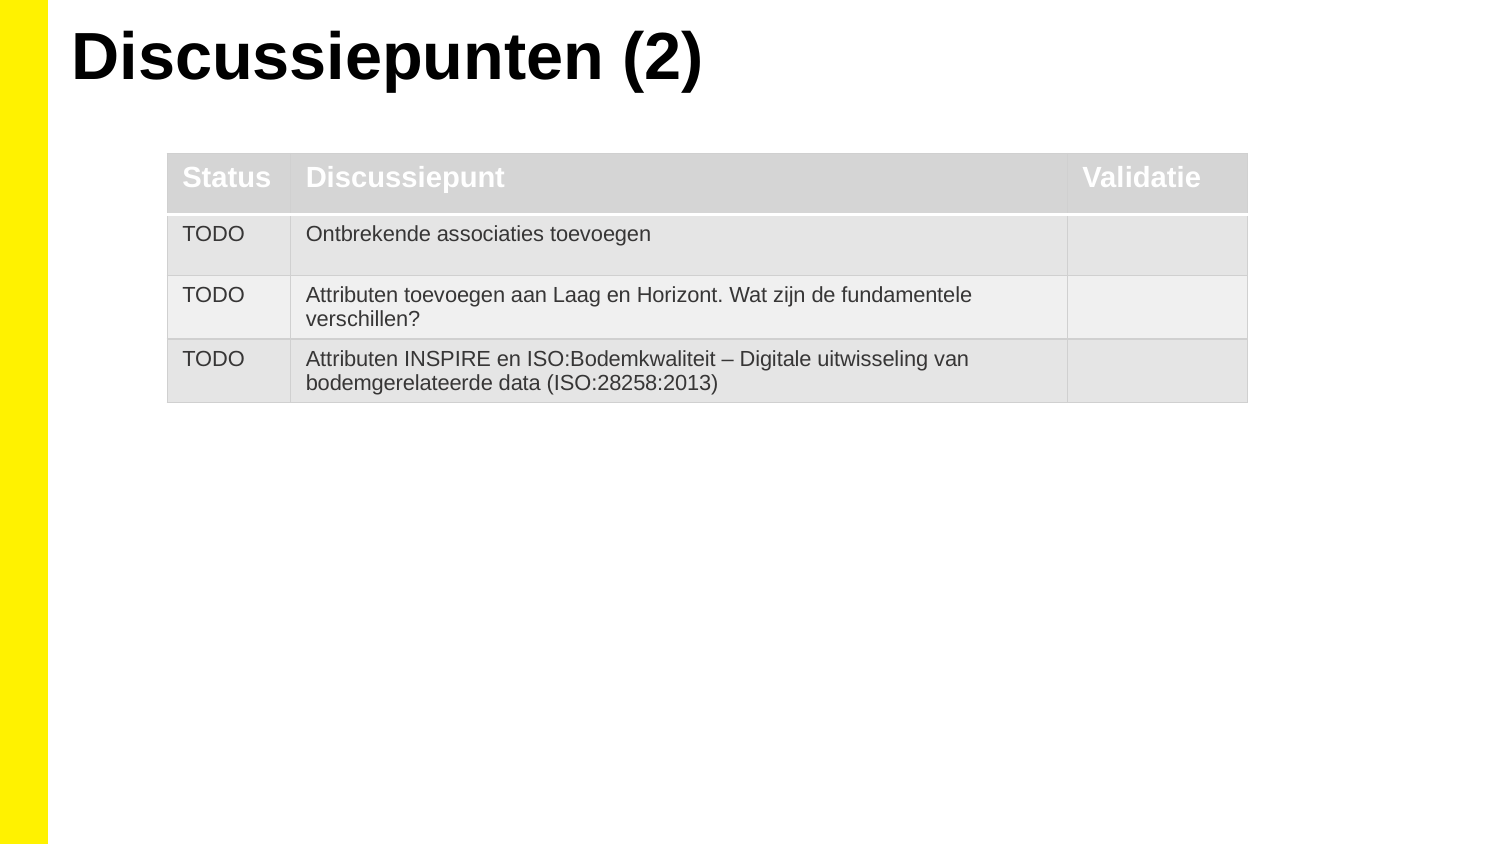

Discussiepunten (2)
| Status | Discussiepunt | Validatie |
| --- | --- | --- |
| TODO | Ontbrekende associaties toevoegen |  |
| TODO | Attributen toevoegen aan Laag en Horizont. Wat zijn de fundamentele verschillen? |  |
| TODO | Attributen INSPIRE en ISO:Bodemkwaliteit – Digitale uitwisseling van bodemgerelateerde data (ISO:28258:2013) |  |